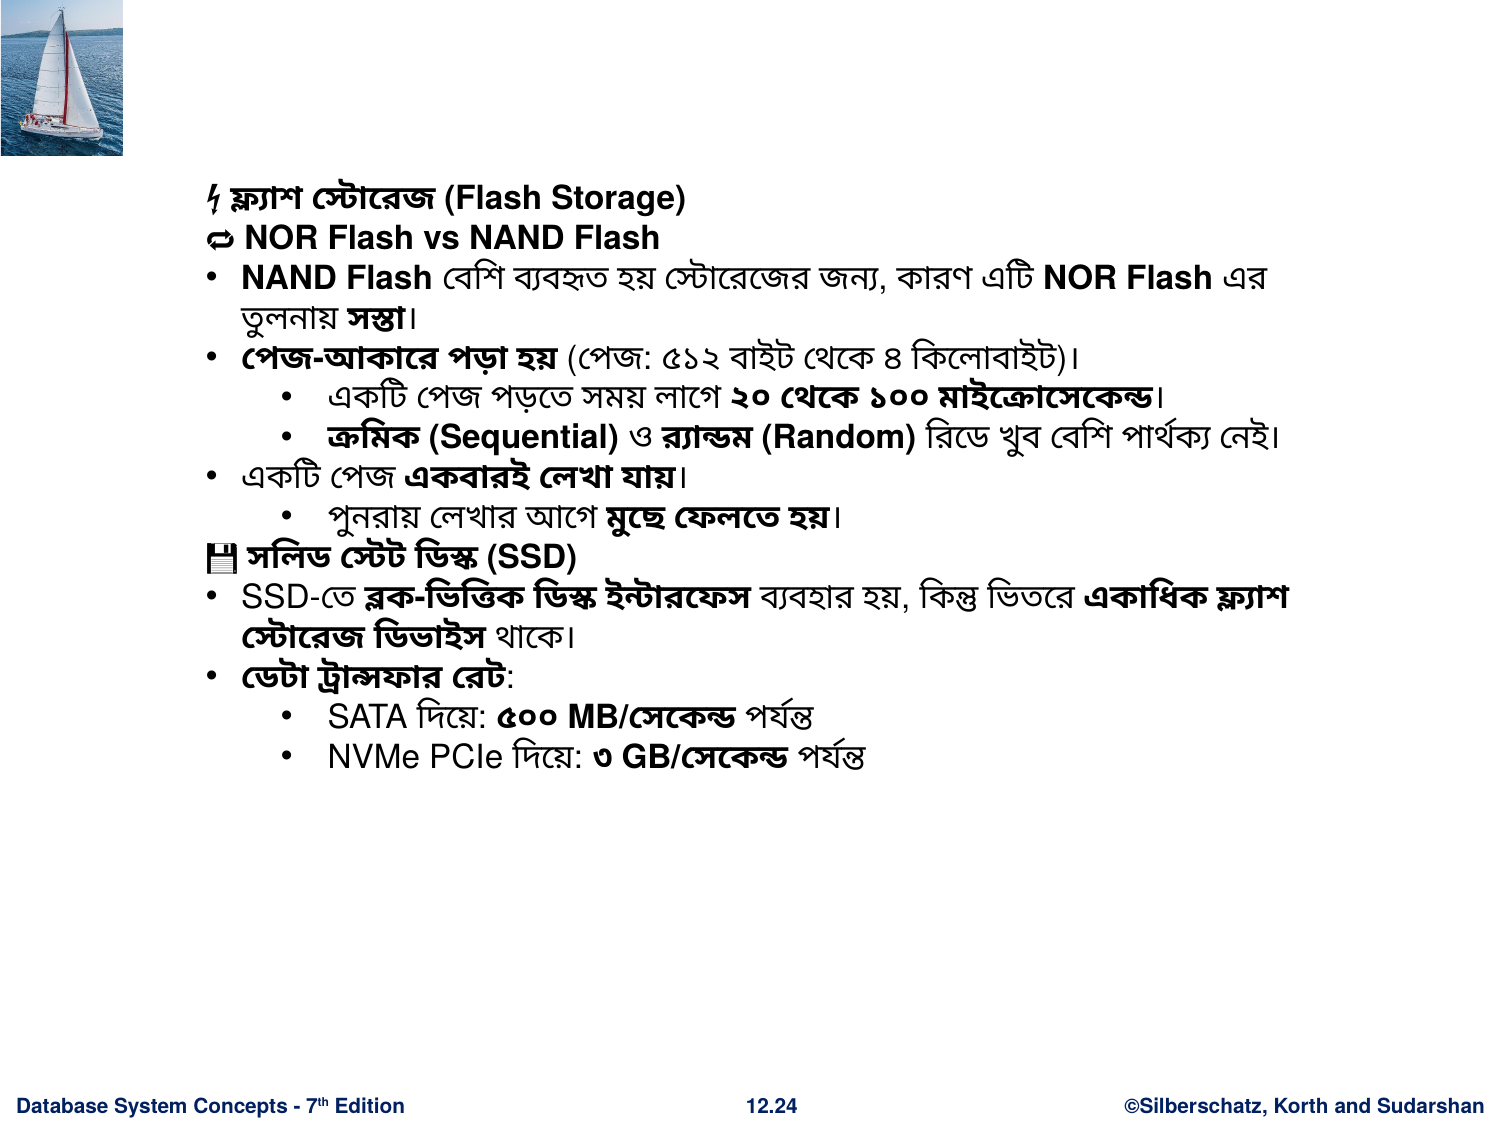

⚡ ফ্ল্যাশ স্টোরেজ (Flash Storage)
🔁 NOR Flash vs NAND Flash
NAND Flash বেশি ব্যবহৃত হয় স্টোরেজের জন্য, কারণ এটি NOR Flash এর তুলনায় সস্তা।
পেজ-আকারে পড়া হয় (পেজ: ৫১২ বাইট থেকে ৪ কিলোবাইট)।
একটি পেজ পড়তে সময় লাগে ২০ থেকে ১০০ মাইক্রোসেকেন্ড।
ক্রমিক (Sequential) ও র‍্যান্ডম (Random) রিডে খুব বেশি পার্থক্য নেই।
একটি পেজ একবারই লেখা যায়।
পুনরায় লেখার আগে মুছে ফেলতে হয়।
💾 সলিড স্টেট ডিস্ক (SSD)
SSD-তে ব্লক-ভিত্তিক ডিস্ক ইন্টারফেস ব্যবহার হয়, কিন্তু ভিতরে একাধিক ফ্ল্যাশ স্টোরেজ ডিভাইস থাকে।
ডেটা ট্রান্সফার রেট:
SATA দিয়ে: ৫০০ MB/সেকেন্ড পর্যন্ত
NVMe PCIe দিয়ে: ৩ GB/সেকেন্ড পর্যন্ত